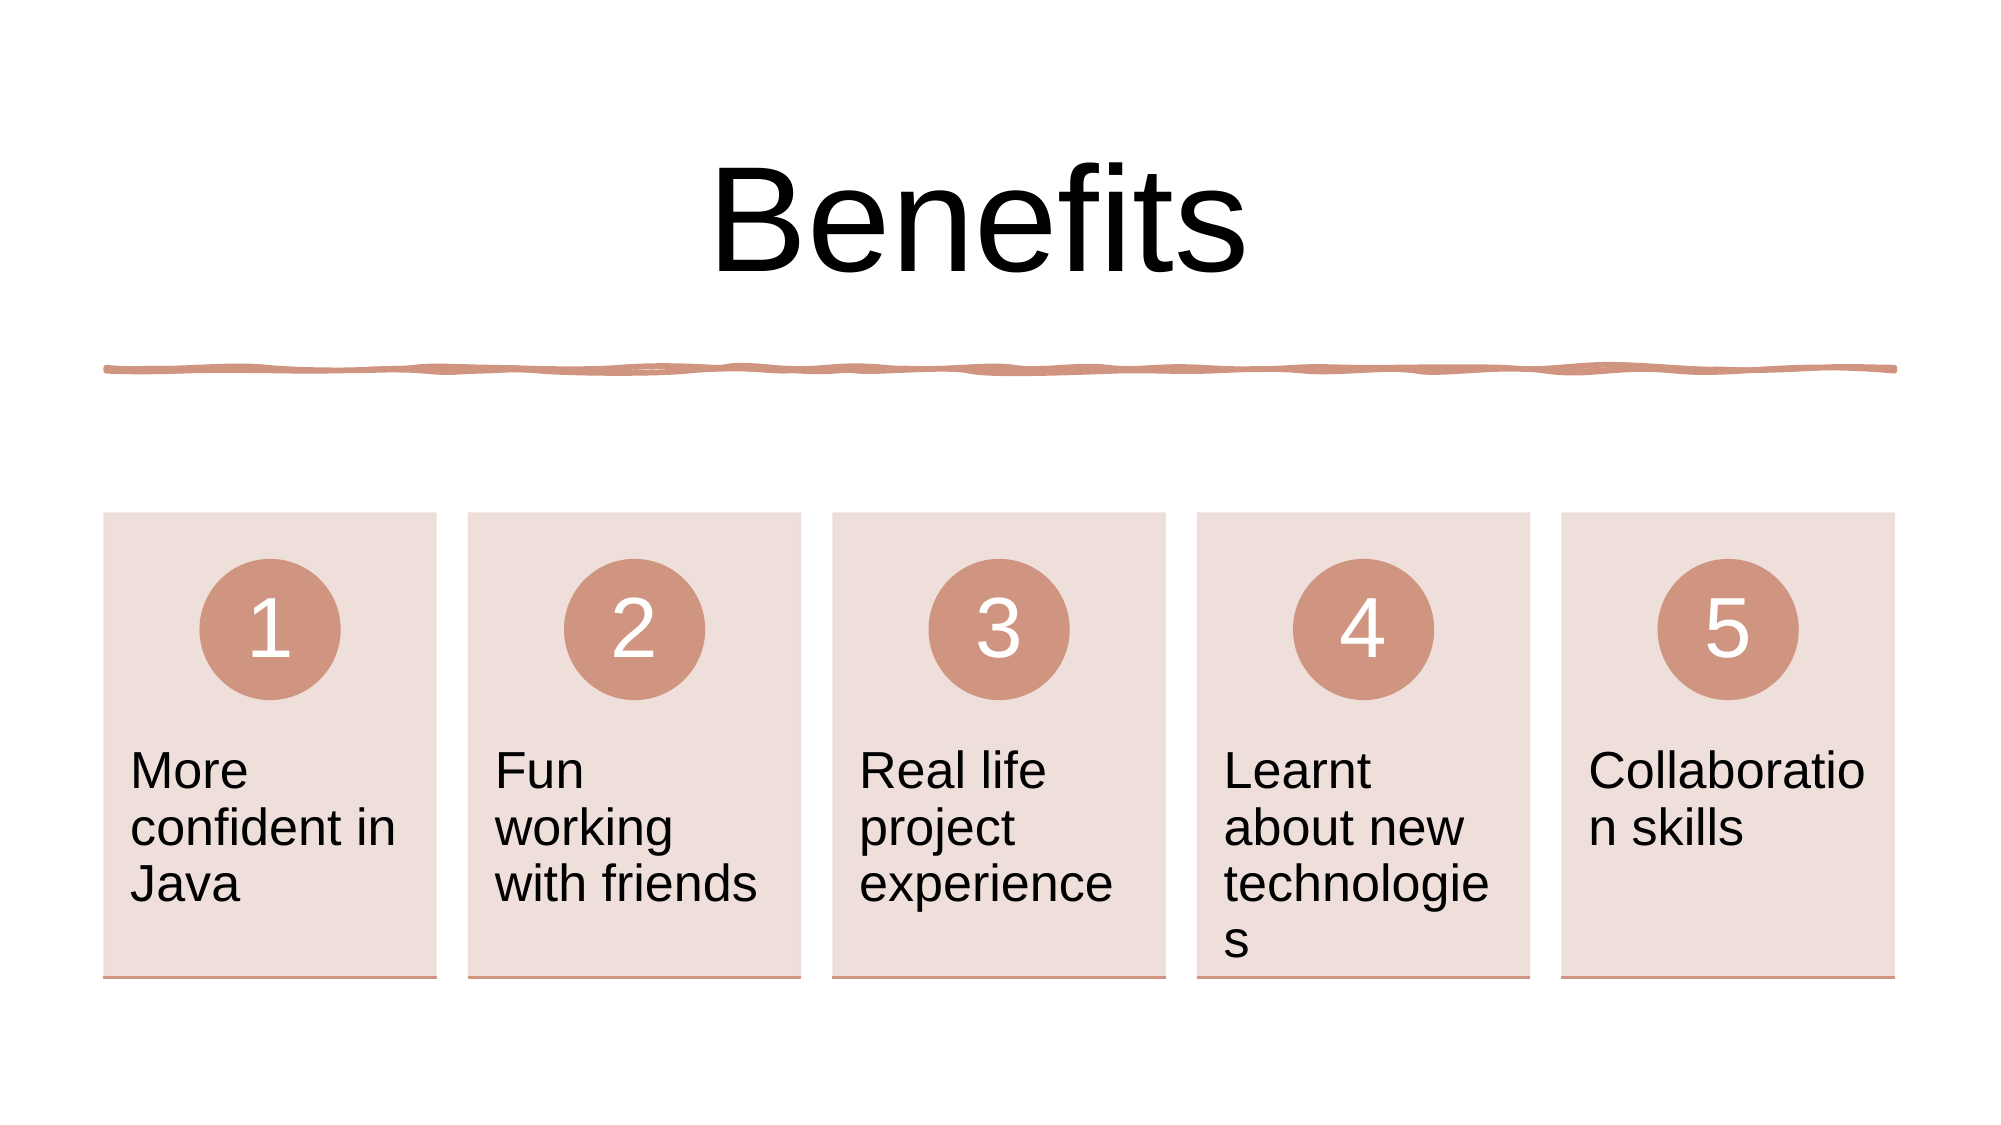

# Benefits

More confident in Java
1
Fun working with friends
2
Real life project experience
3
Learnt about new technologies
4
Collaboration skills
5